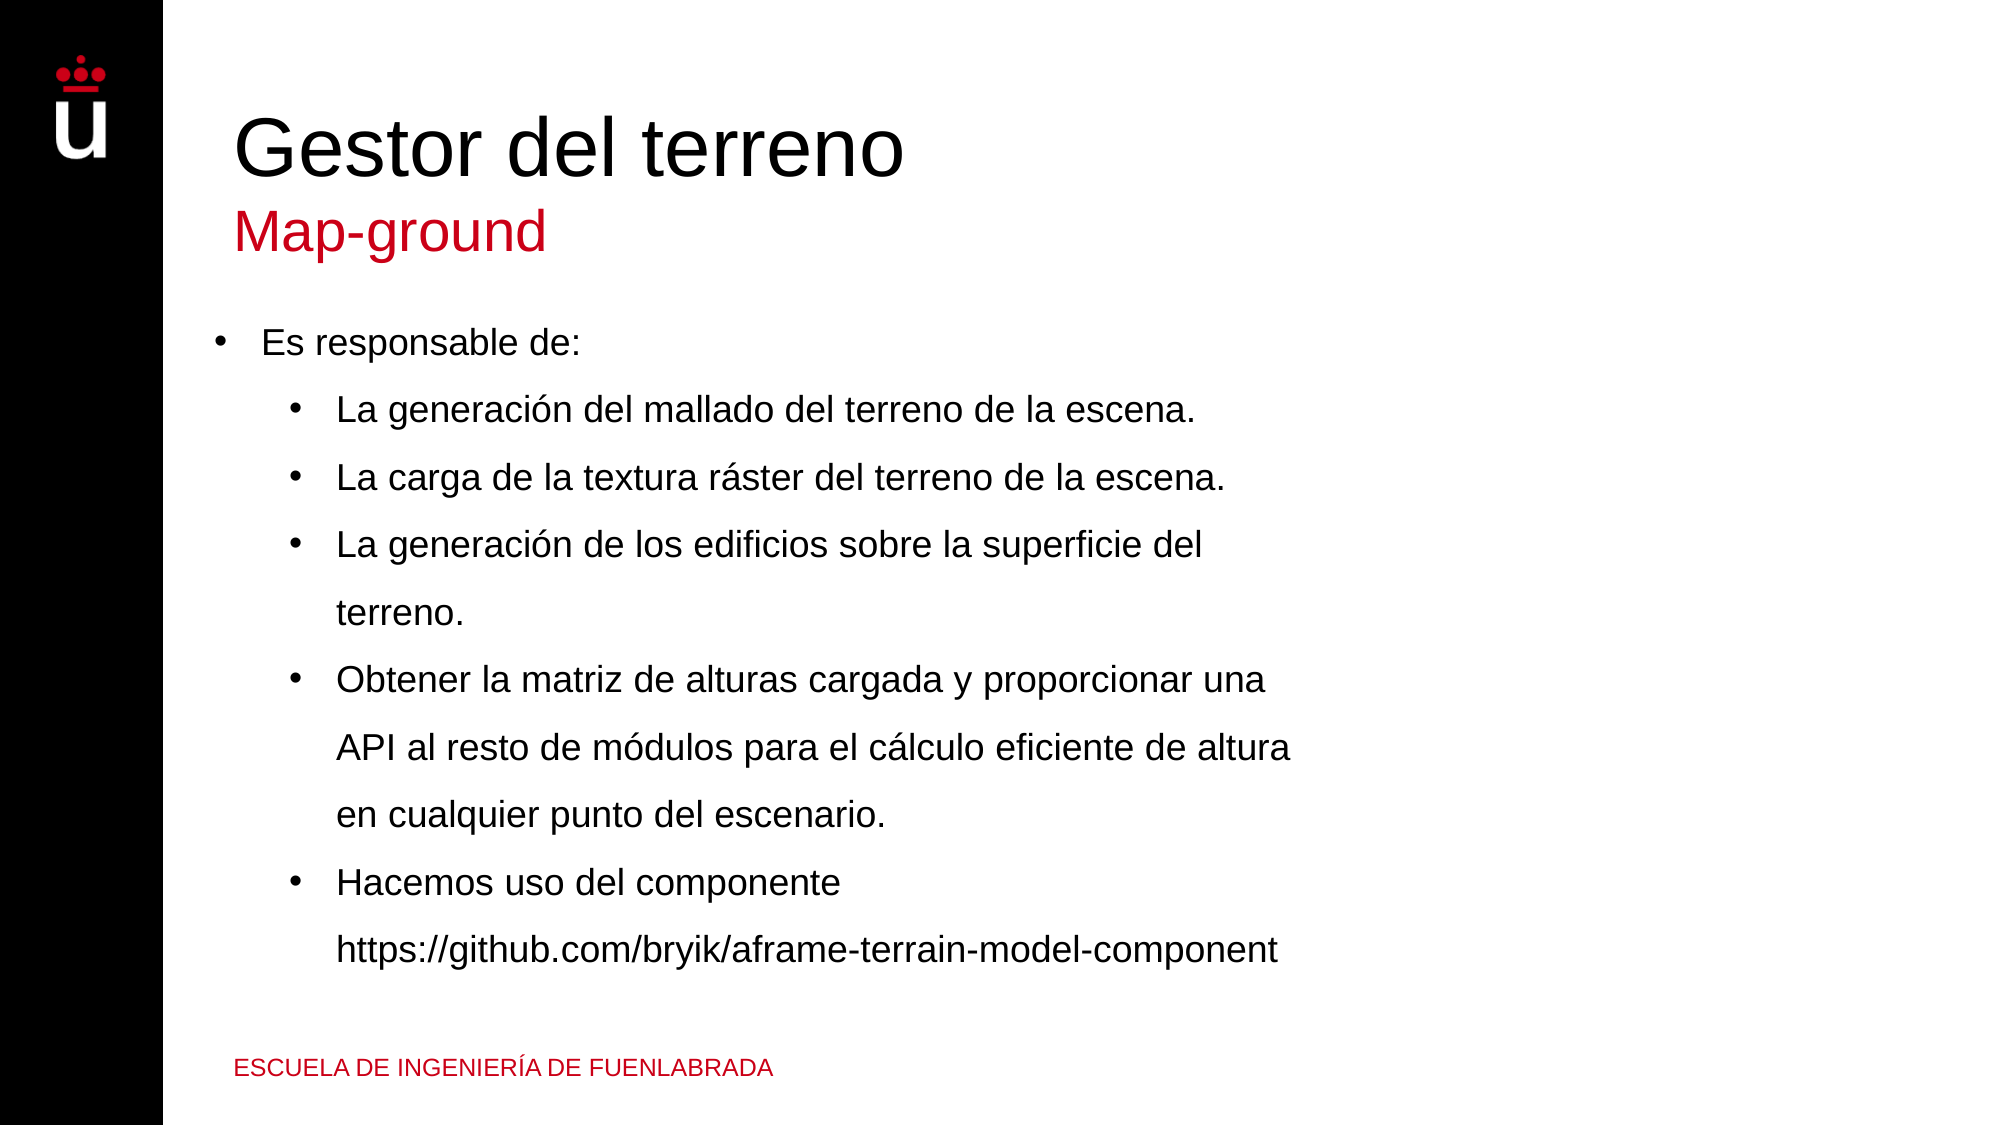

# Gestor del terreno
Map-ground
Es responsable de:
La generación del mallado del terreno de la escena.
La carga de la textura ráster del terreno de la escena.
La generación de los edificios sobre la superficie del terreno.
Obtener la matriz de alturas cargada y proporcionar una API al resto de módulos para el cálculo eficiente de altura en cualquier punto del escenario.
Hacemos uso del componente https://github.com/bryik/aframe-terrain-model-component
ESCUELA DE INGENIERÍA DE FUENLABRADA